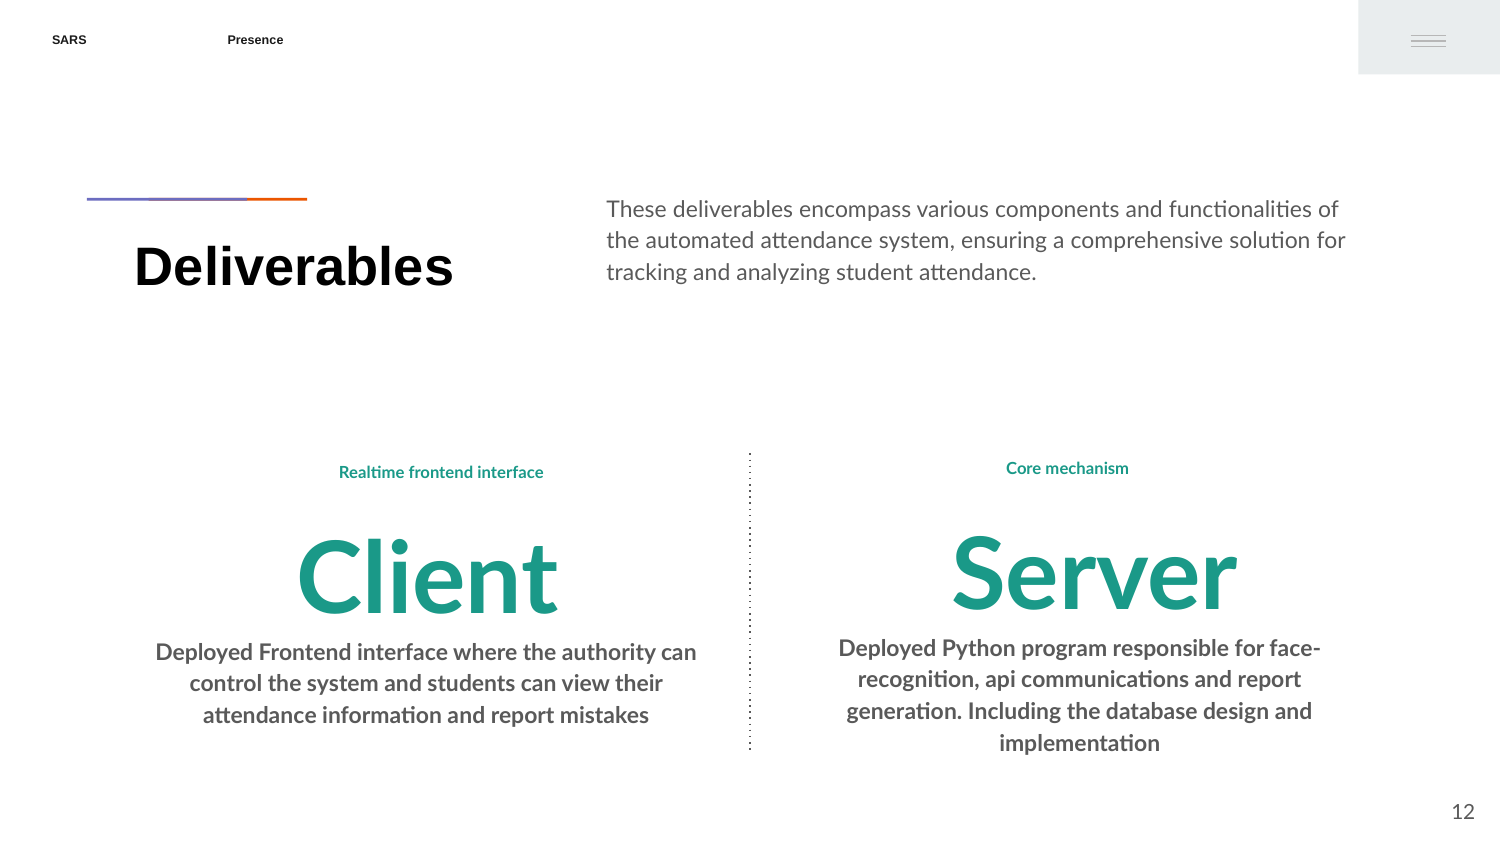

These deliverables encompass various components and functionalities of the automated attendance system, ensuring a comprehensive solution for tracking and analyzing student attendance.
# Deliverables
Core mechanism
Realtime frontend interface
Server
Client
Deployed Python program responsible for face-recognition, api communications and report generation. Including the database design and implementation
Deployed Frontend interface where the authority can control the system and students can view their attendance information and report mistakes
12